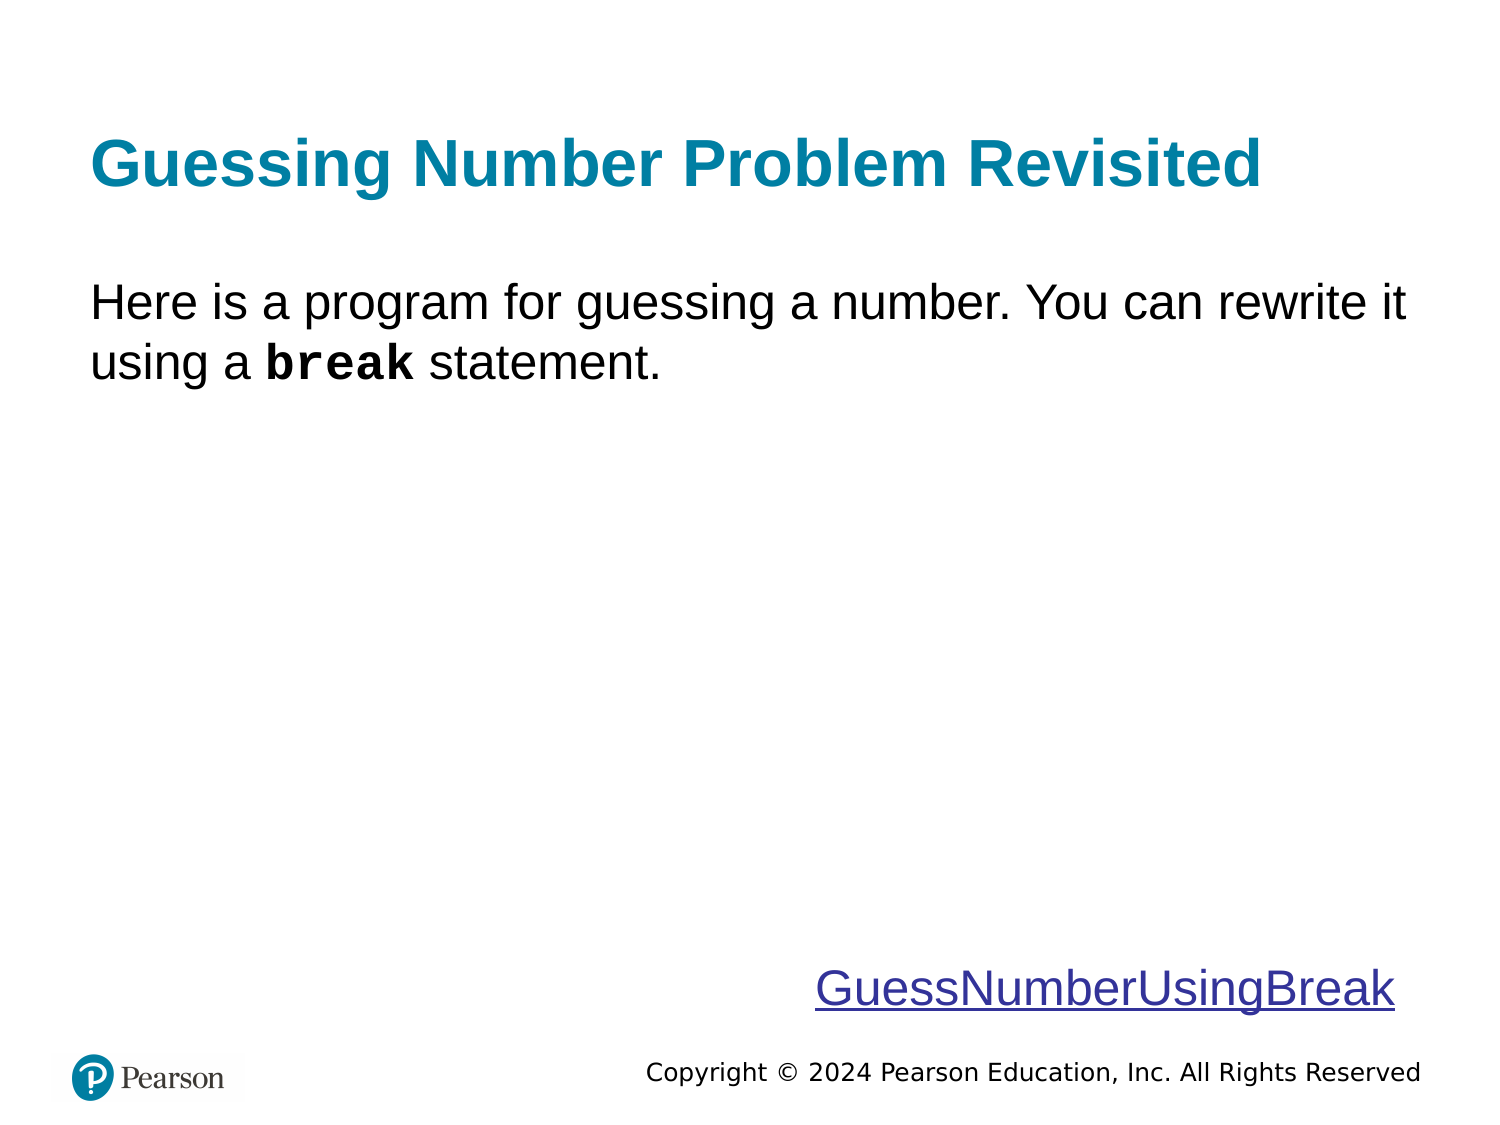

# Guessing Number Problem Revisited
Here is a program for guessing a number. You can rewrite it using a break statement.
GuessNumberUsingBreak